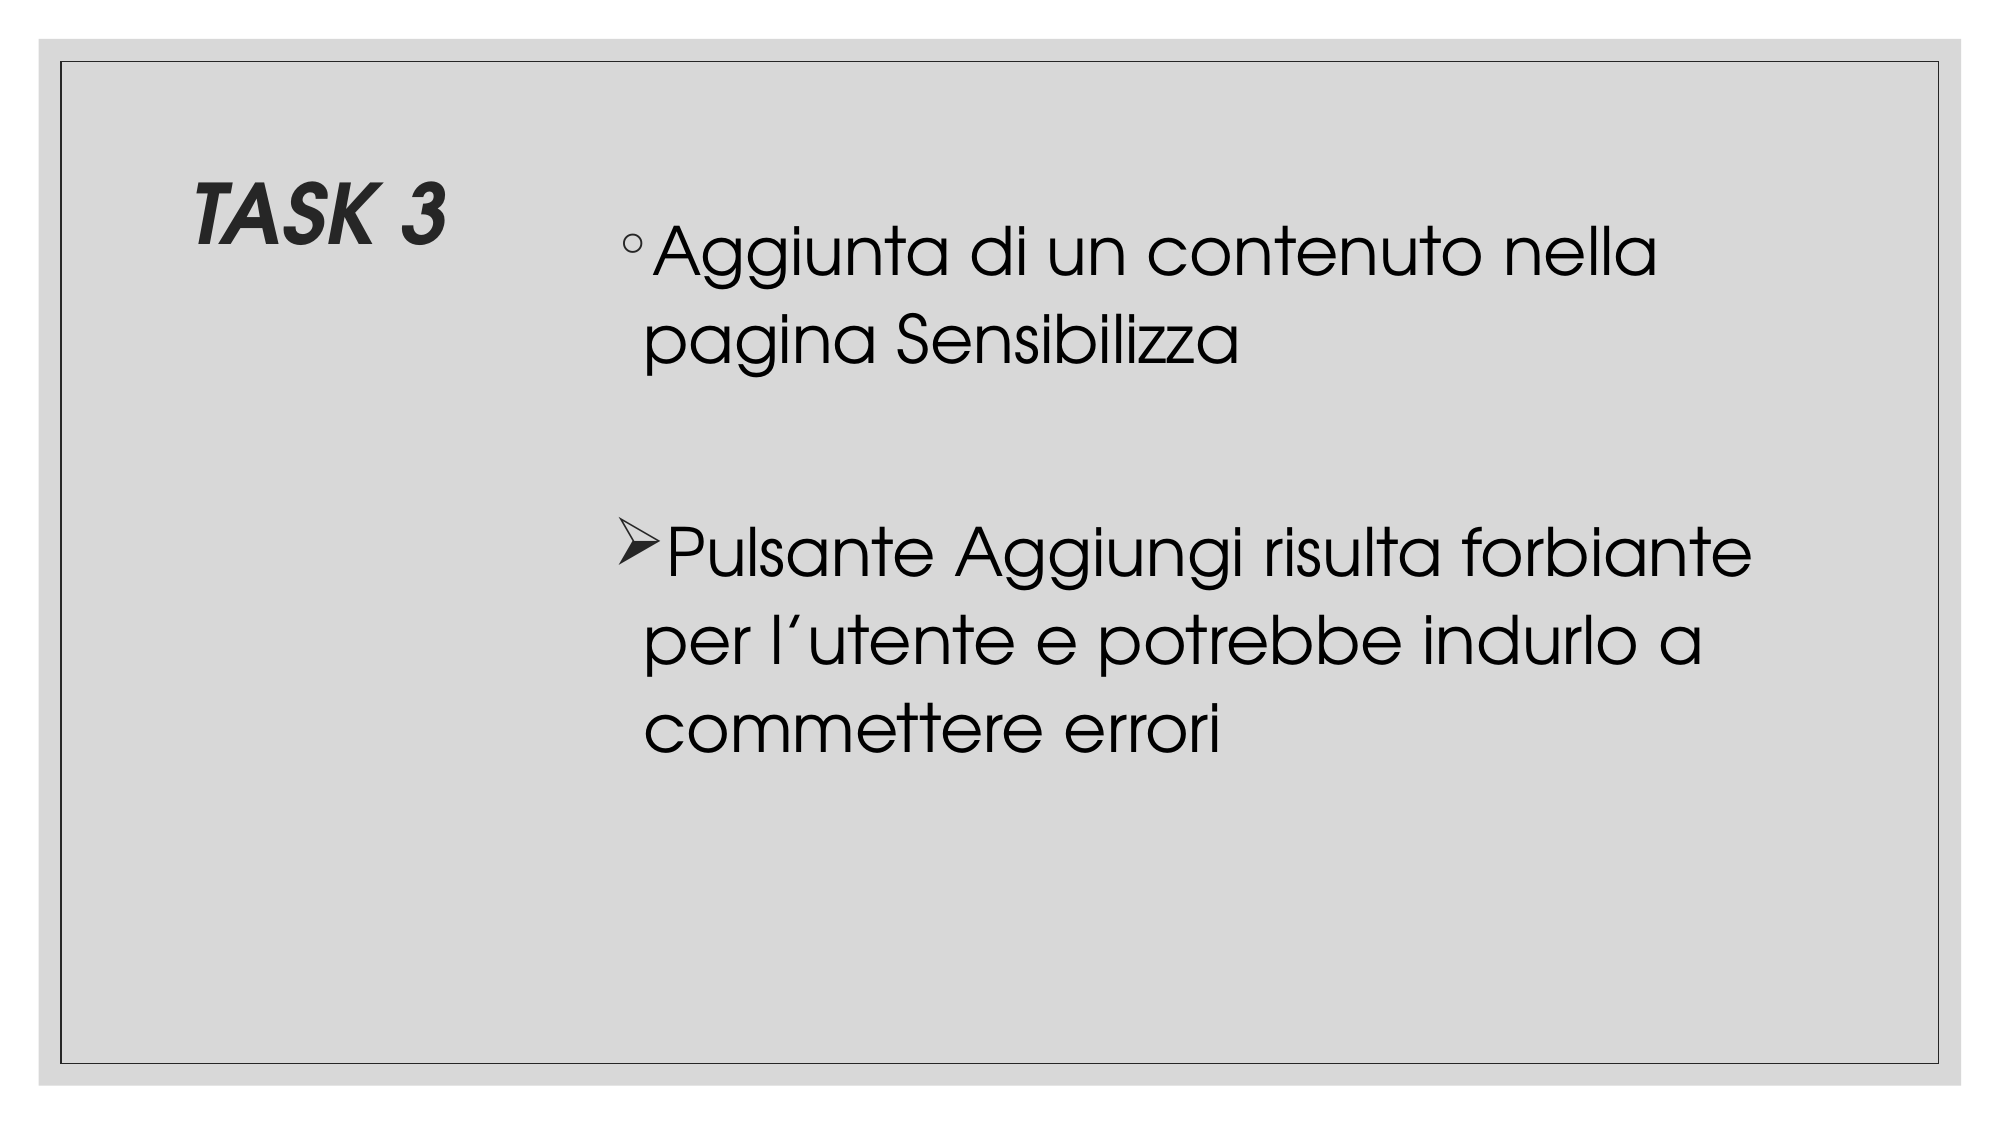

TASK 3
Aggiunta di un contenuto nella pagina Sensibilizza

Pulsante Aggiungi risulta forbiante per l’utente e potrebbe indurlo a commettere errori